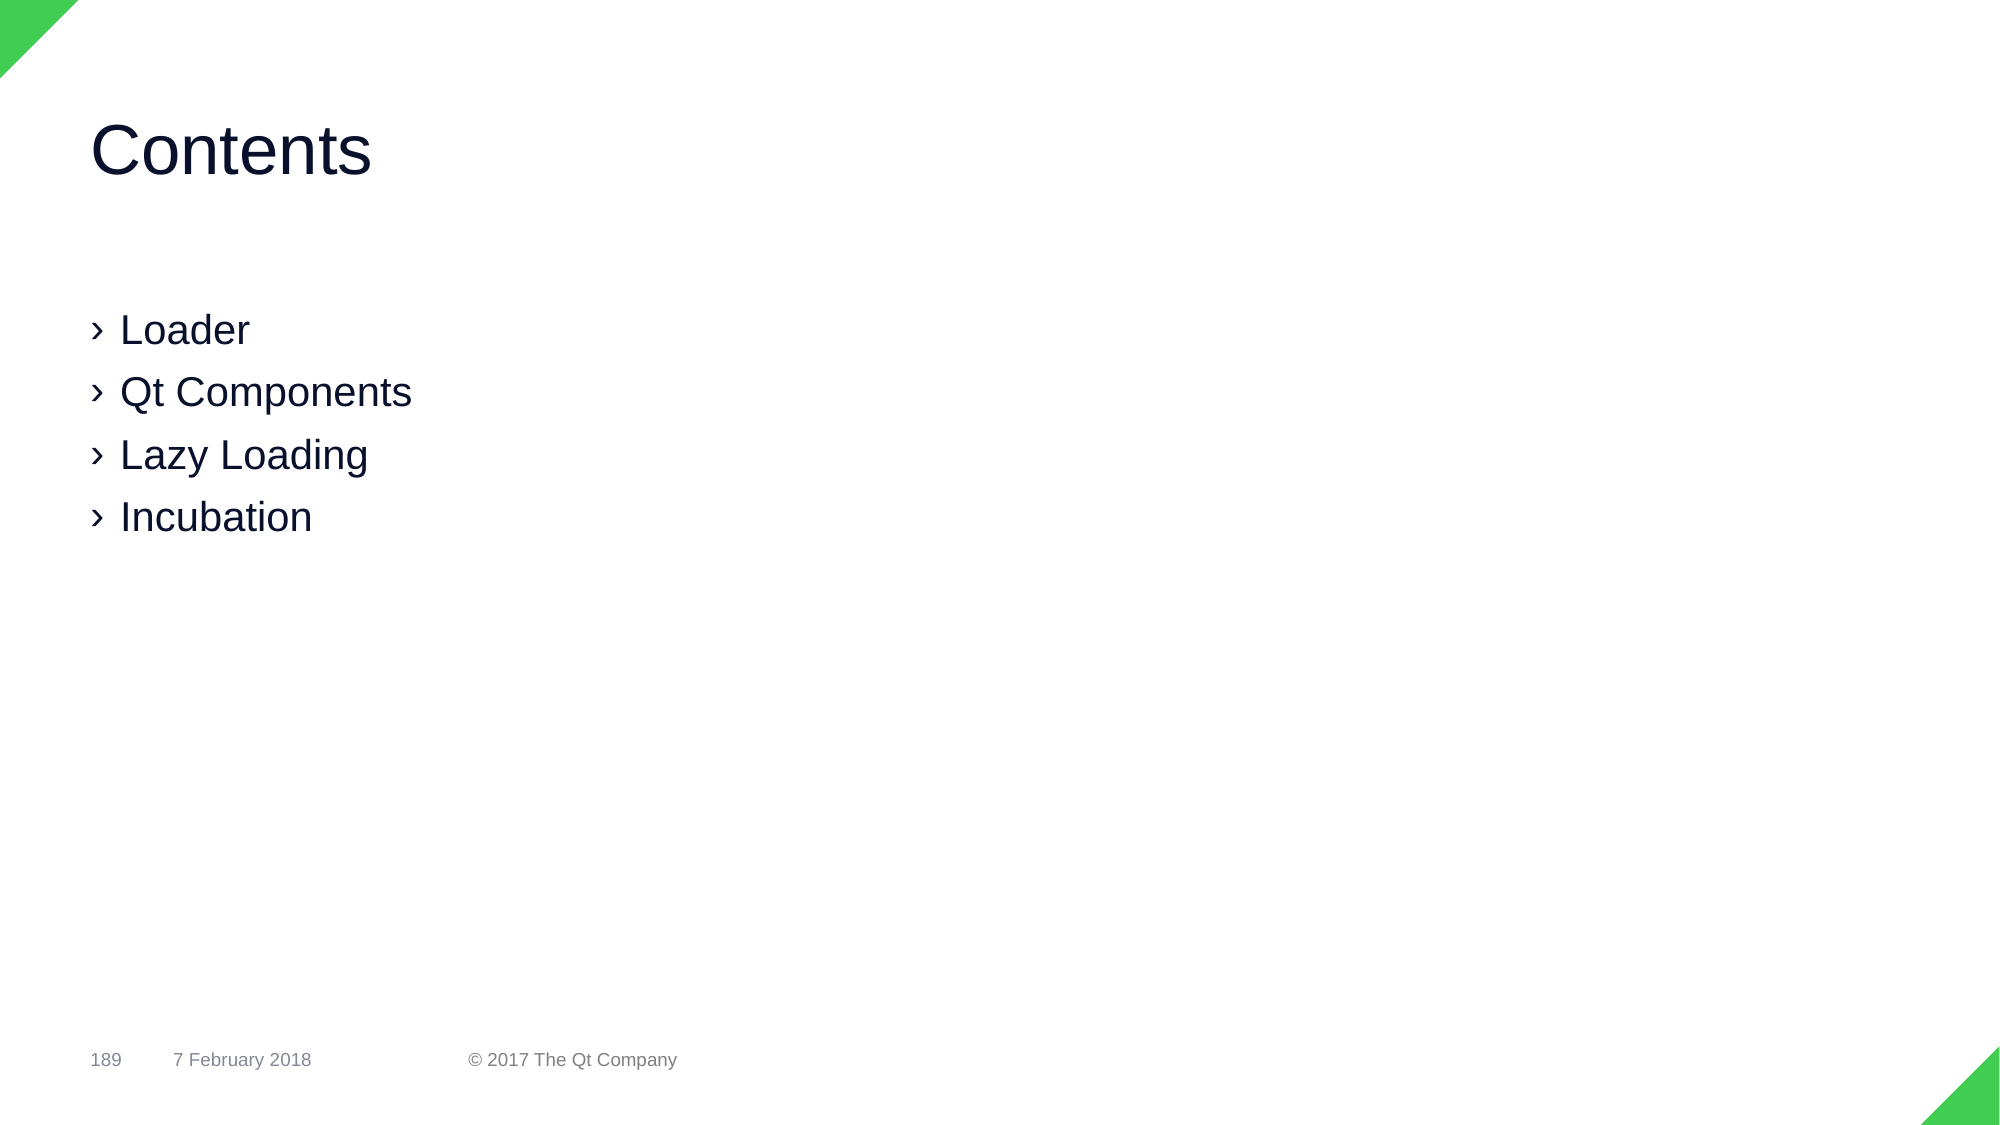

# Contents
Loader
Qt Components
Lazy Loading
Incubation

189
© 2017 The Qt Company
7 February 2018